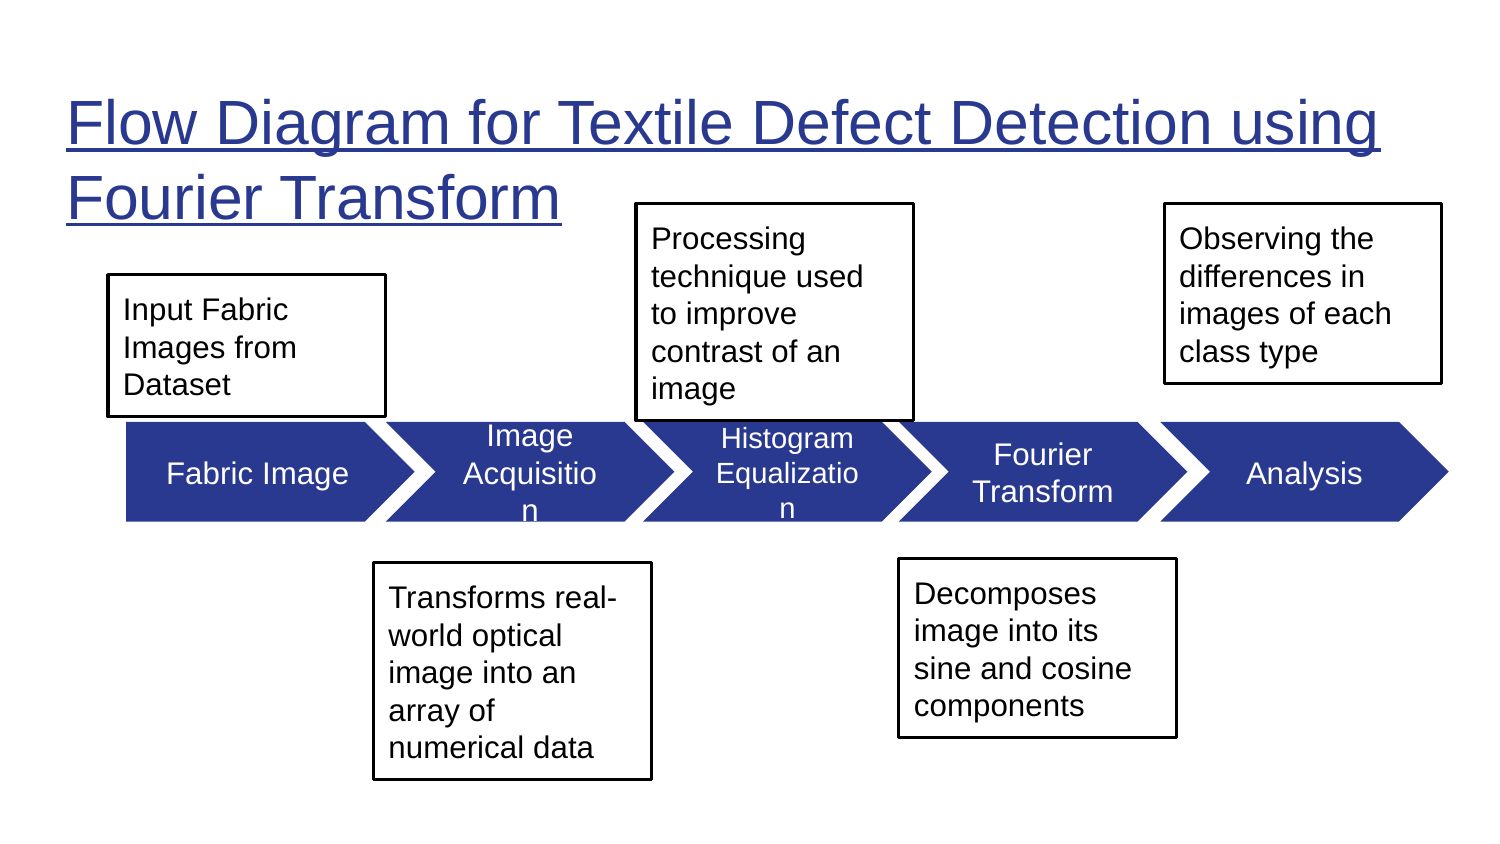

# Flow Diagram for Textile Defect Detection using Fourier Transform
Processing technique used to improve contrast of an image
Observing the differences in images of each class type
Input Fabric Images from Dataset
Fabric Image
Image Acquisition
Histogram Equalization
Fourier Transform
Analysis
Decomposes image into its sine and cosine components
Transforms real-world optical image into an array of numerical data